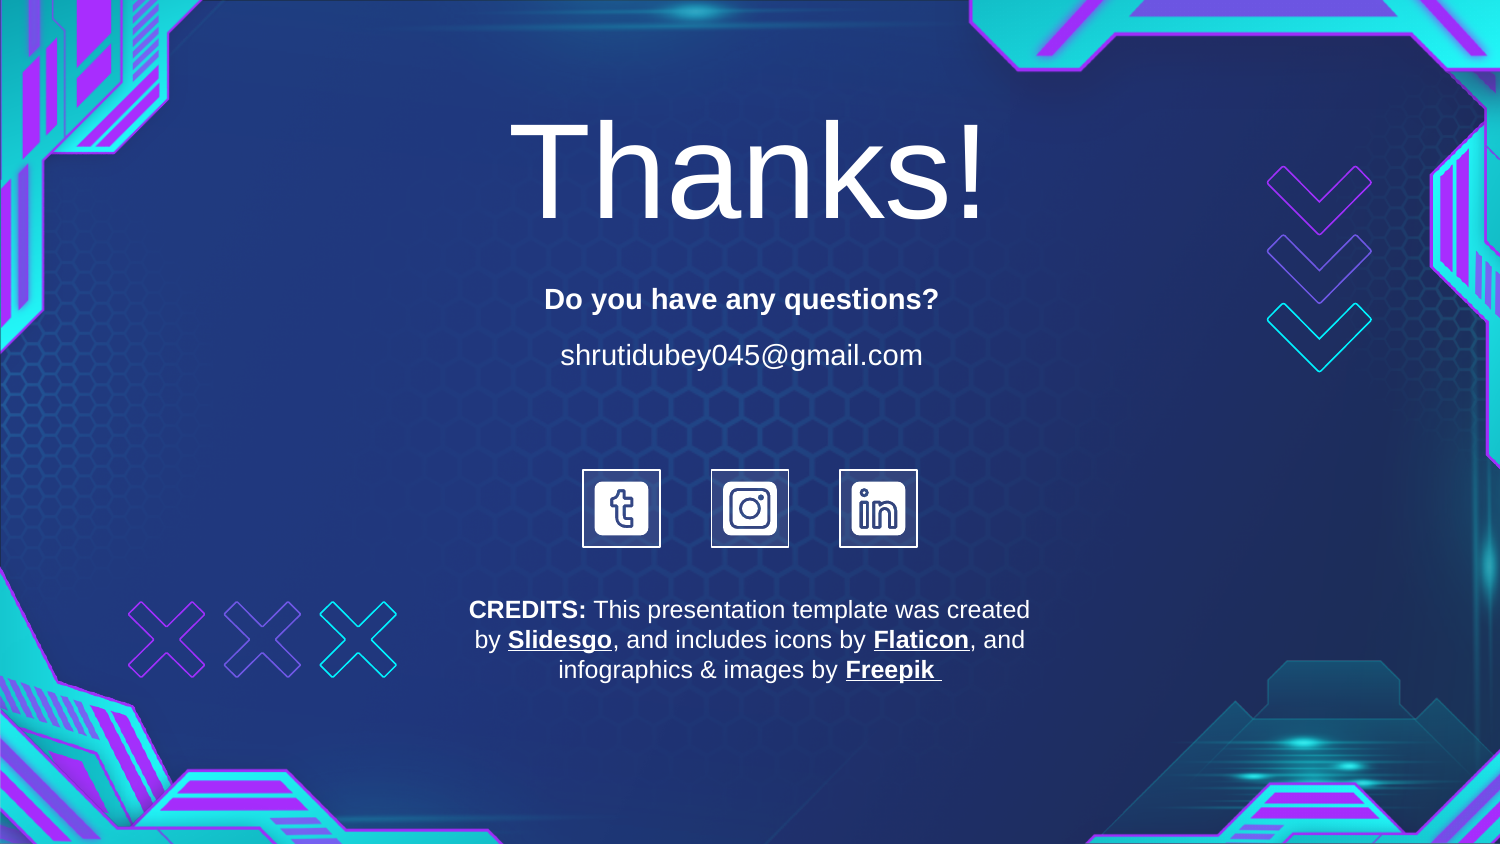

# Thanks!

Do you have any questions?
shrutidubey045@gmail.com